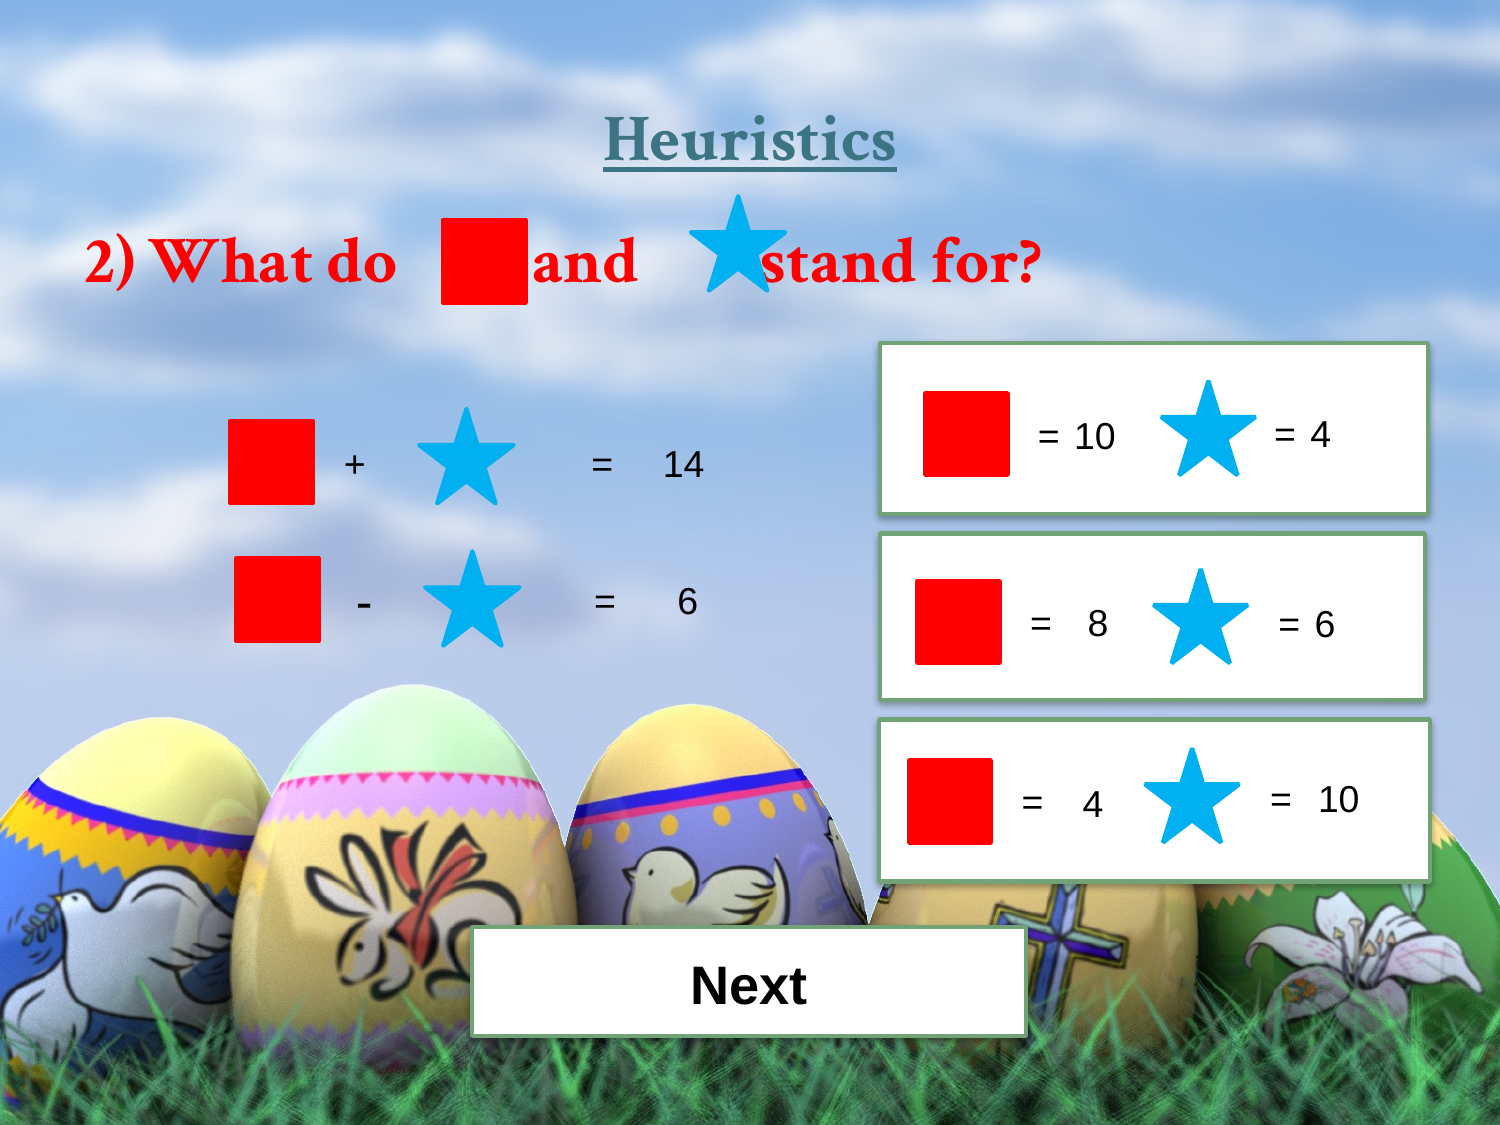

# Heuristics

2) What do          and         stand for?

=
4
=
10

+
=
14

=
  8
=
6

-
=
6

=
10
=
4

Next